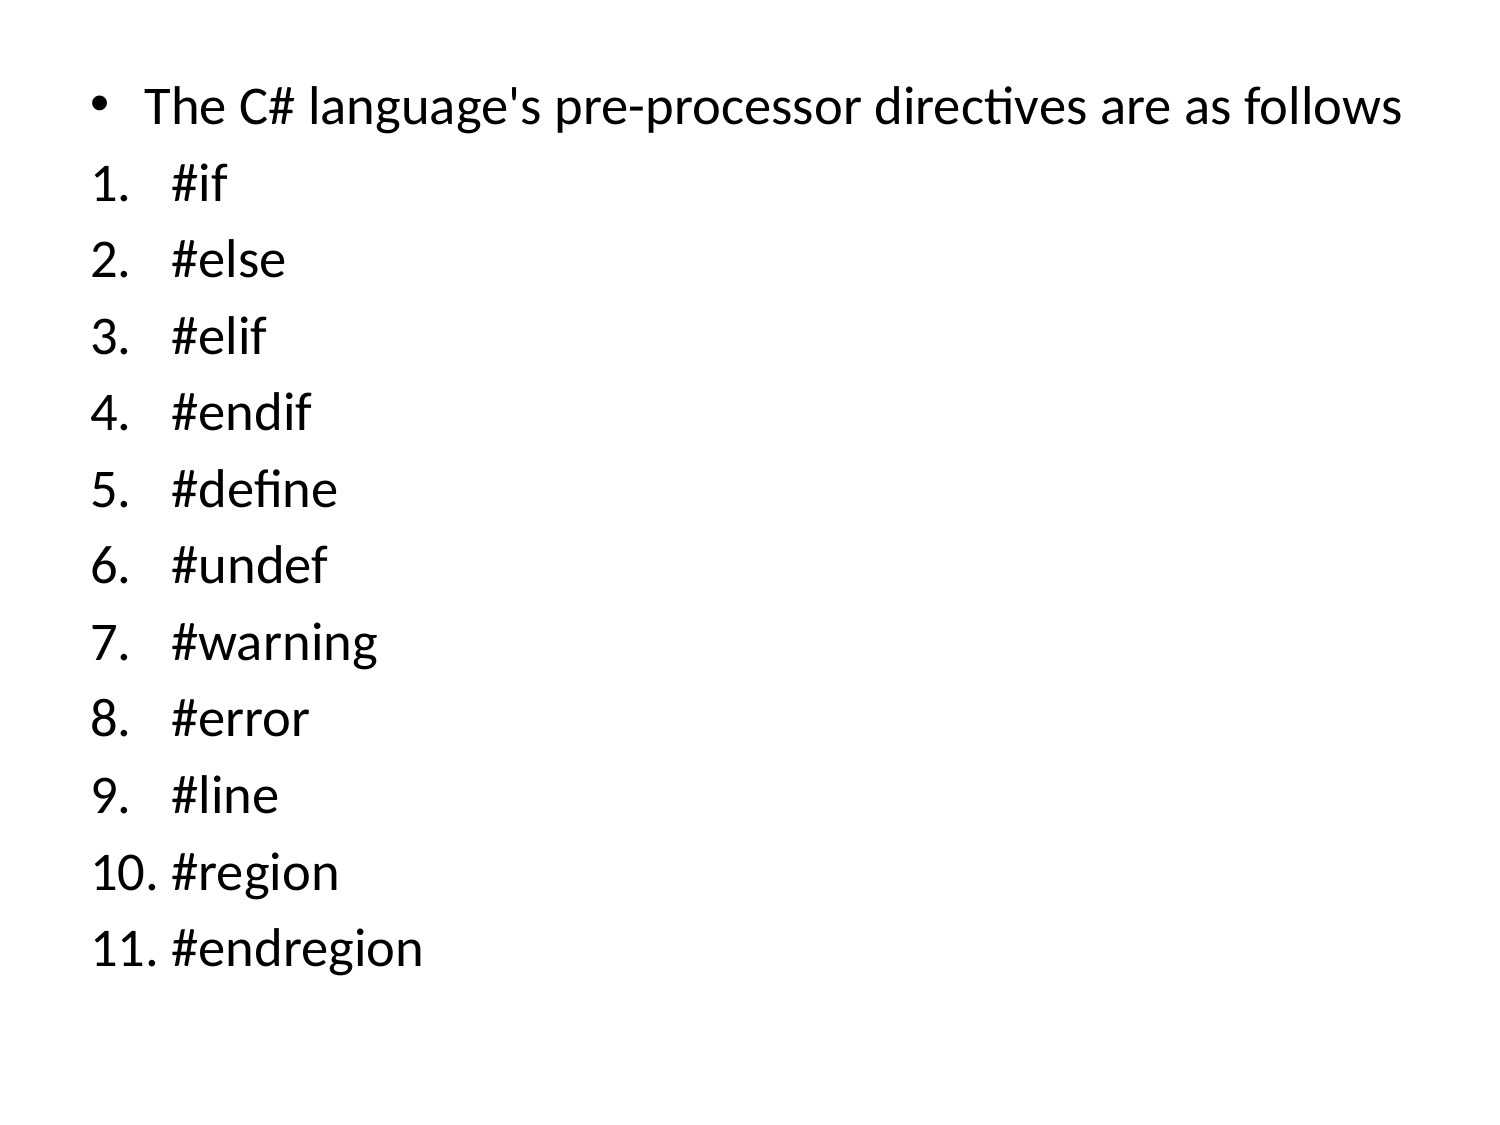

The C# language's pre-processor directives are as follows
#if
#else
#elif
#endif
#define
#undef
#warning
#error
#line
#region
#endregion